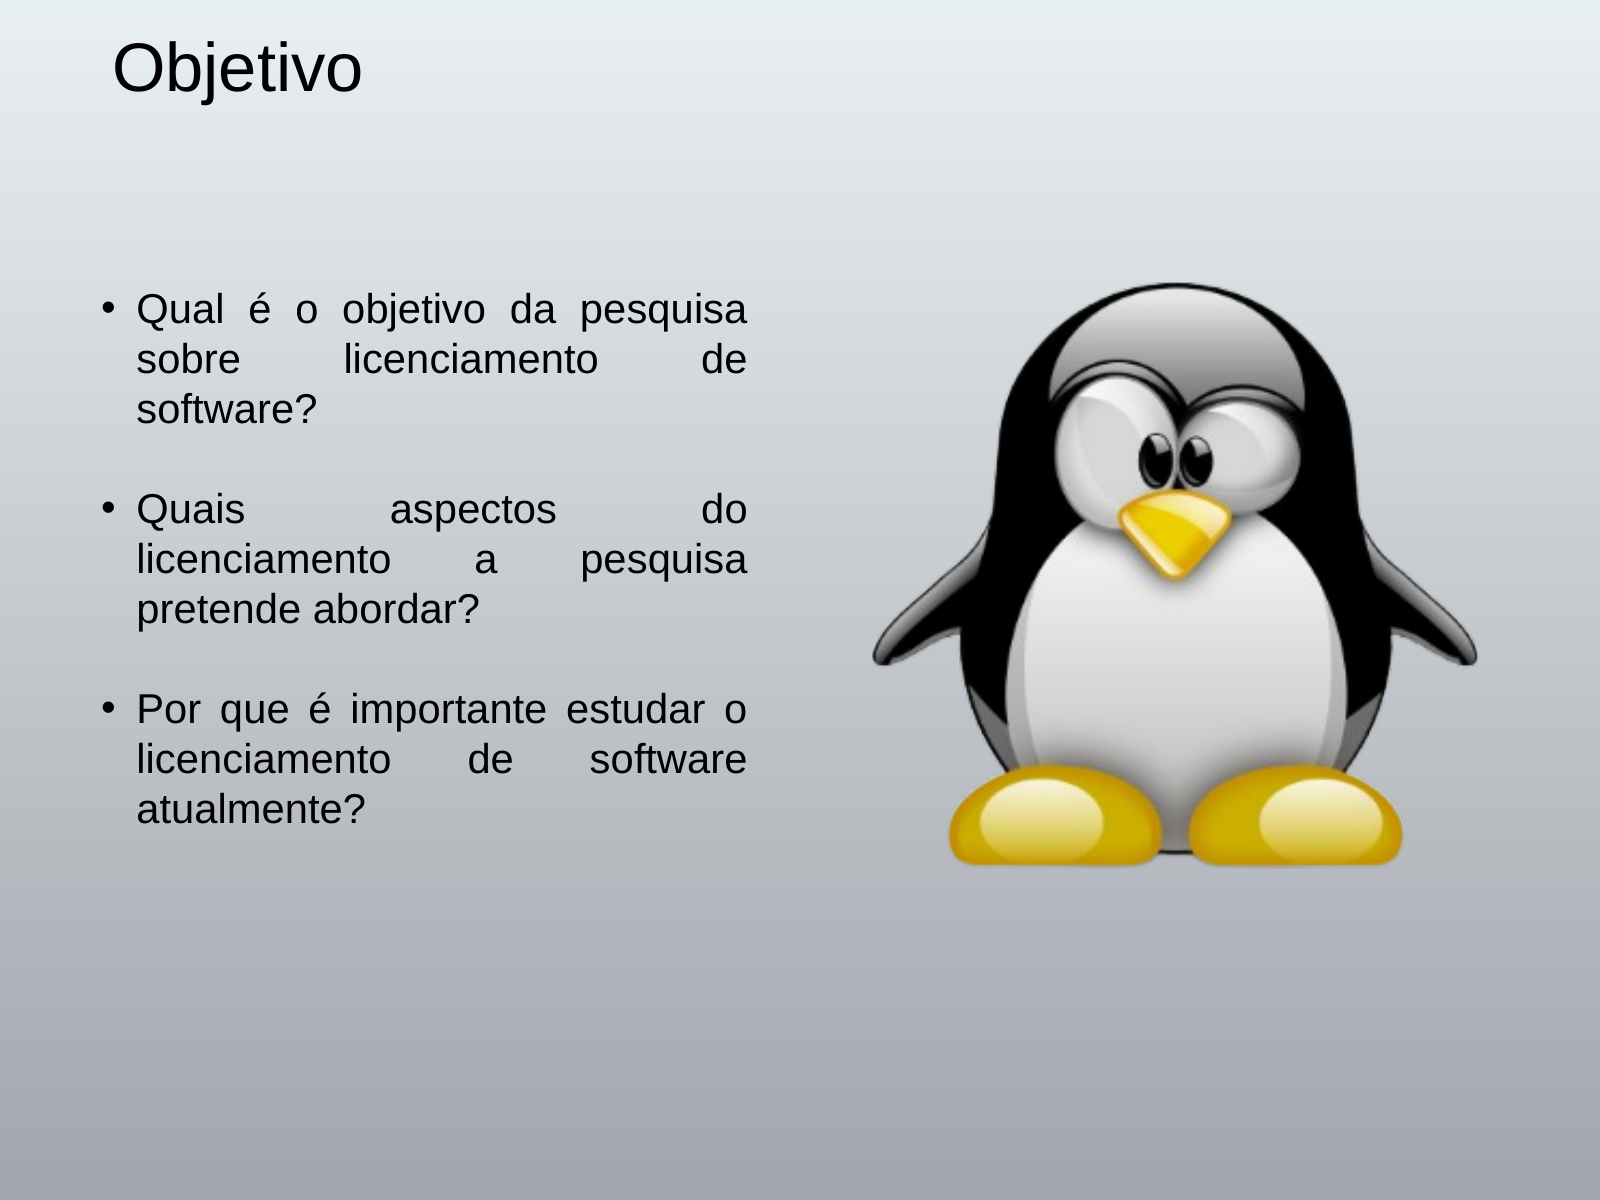

Objetivo
Qual é o objetivo da pesquisa sobre licenciamento de software?

Quais aspectos do licenciamento a pesquisa pretende abordar?

Por que é importante estudar o licenciamento de software atualmente?